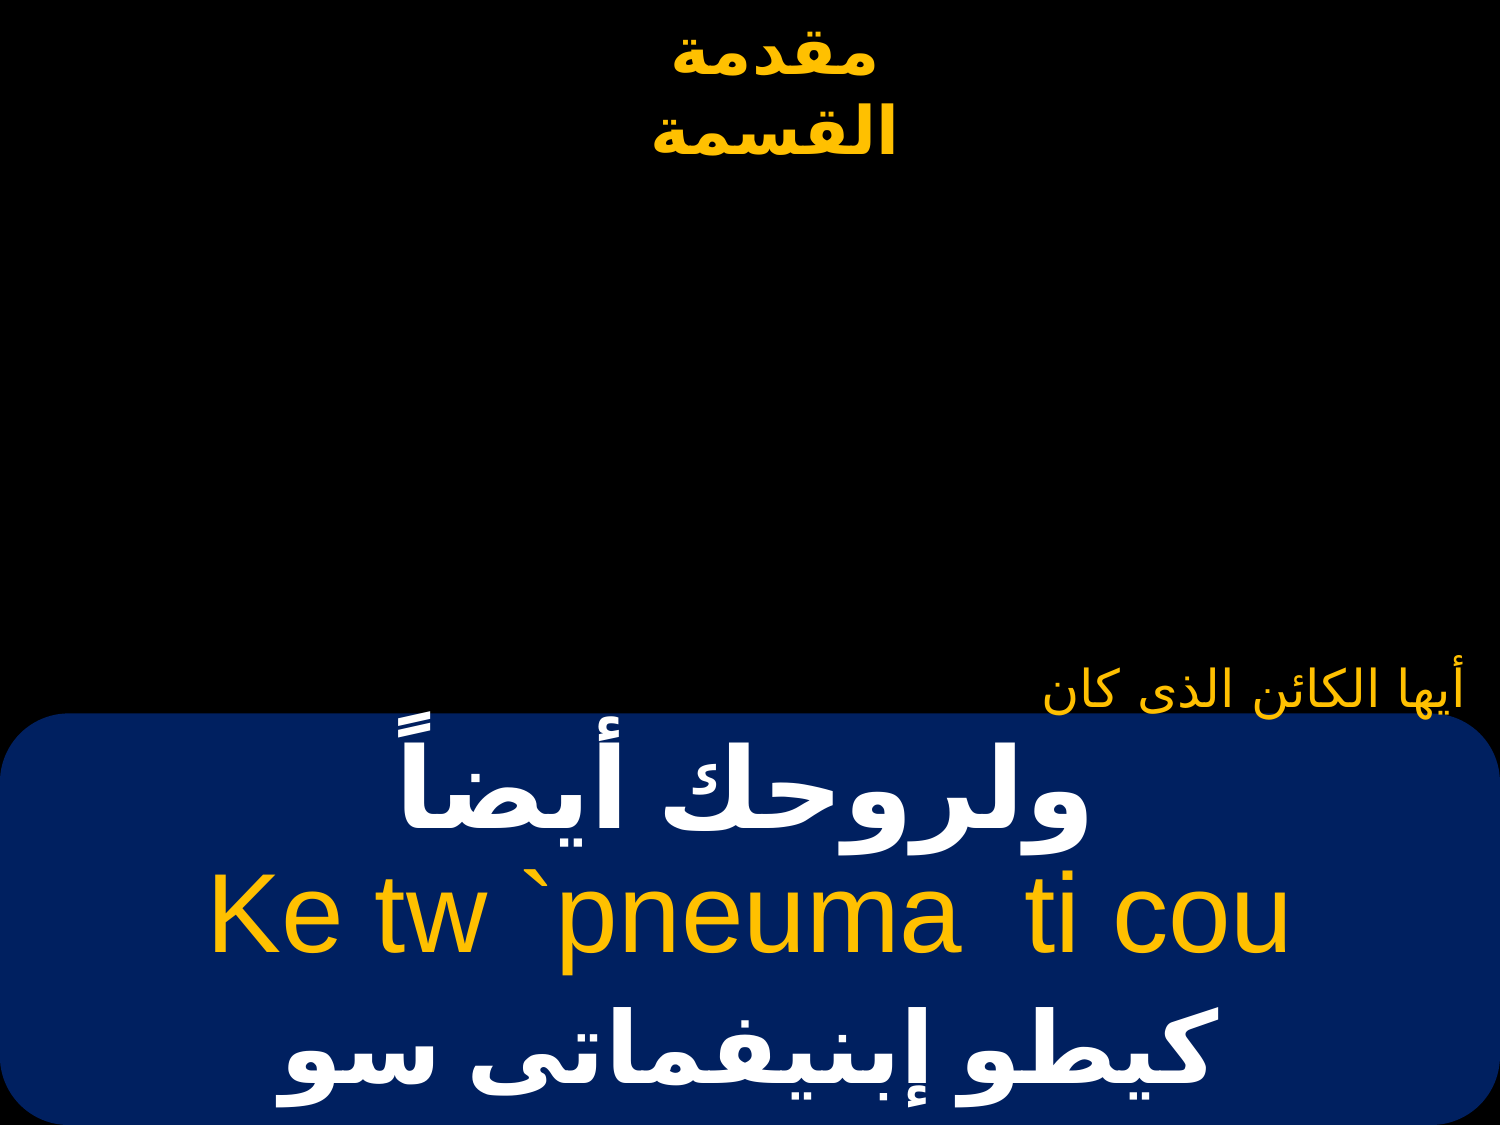

أيها الكائن الذى كان
# ولروحك أيضاً
Ke tw `pneuma  ti cou
كيطو إبنيفماتى سو